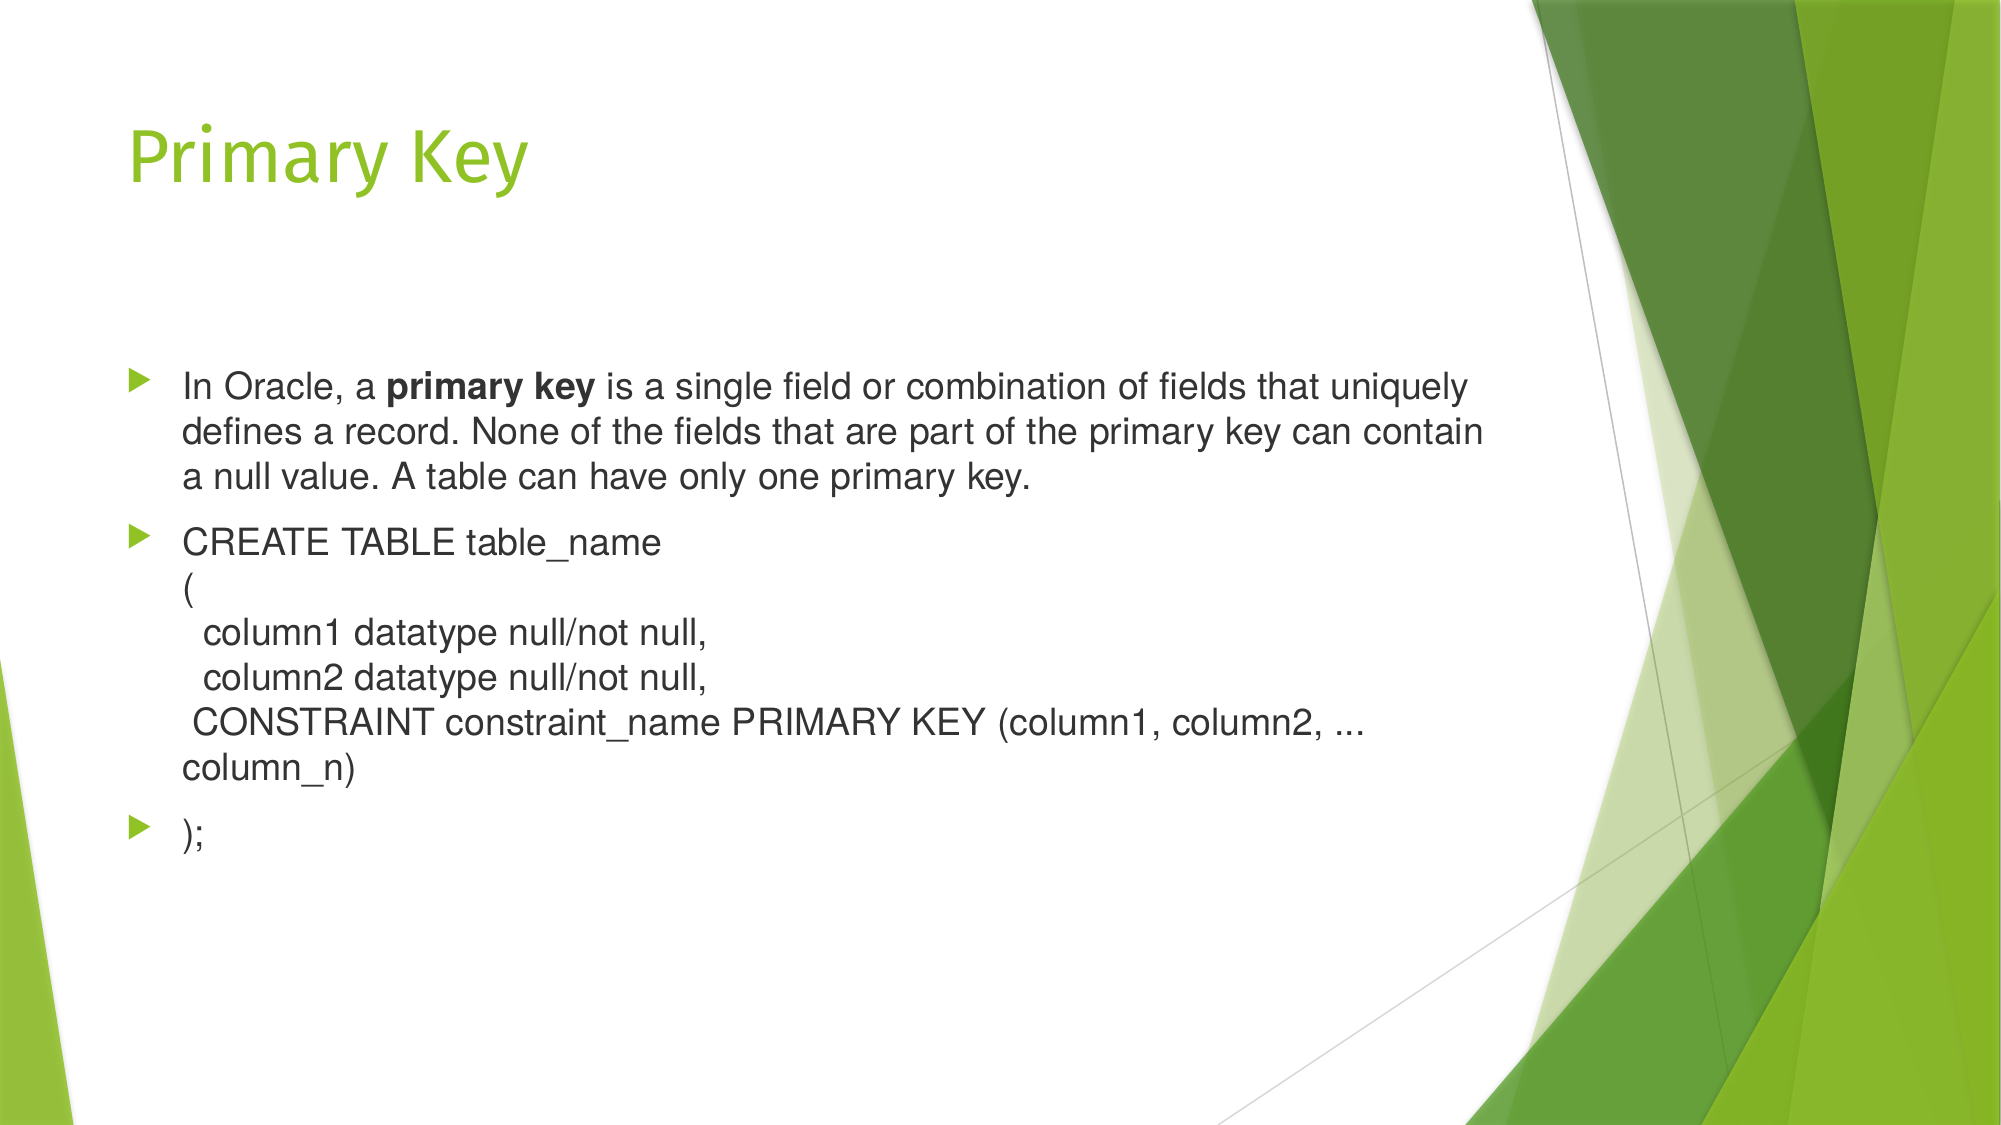

# Primary Key
In Oracle, a primary key is a single field or combination of fields that uniquely defines a record. None of the fields that are part of the primary key can contain a null value. A table can have only one primary key.
CREATE TABLE table_name
(
  column1 datatype null/not null,
  column2 datatype null/not null,
 CONSTRAINT constraint_name PRIMARY KEY (column1, column2, ... column_n)
);